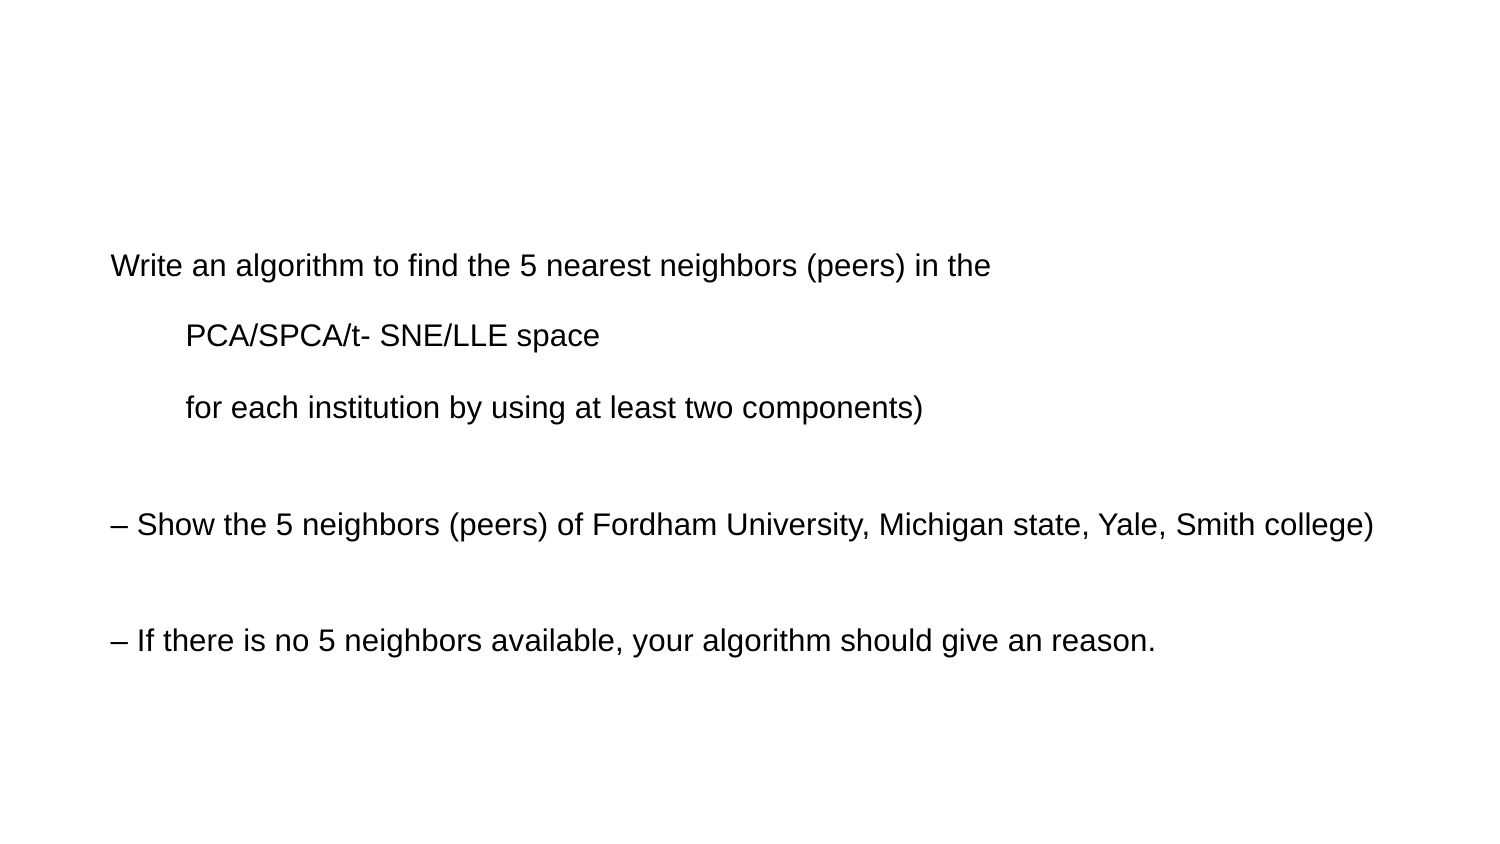

Write an algorithm to find the 5 nearest neighbors (peers) in the
PCA/SPCA/t- SNE/LLE space
for each institution by using at least two components)
– Show the 5 neighbors (peers) of Fordham University, Michigan state, Yale, Smith college)
– If there is no 5 neighbors available, your algorithm should give an reason.